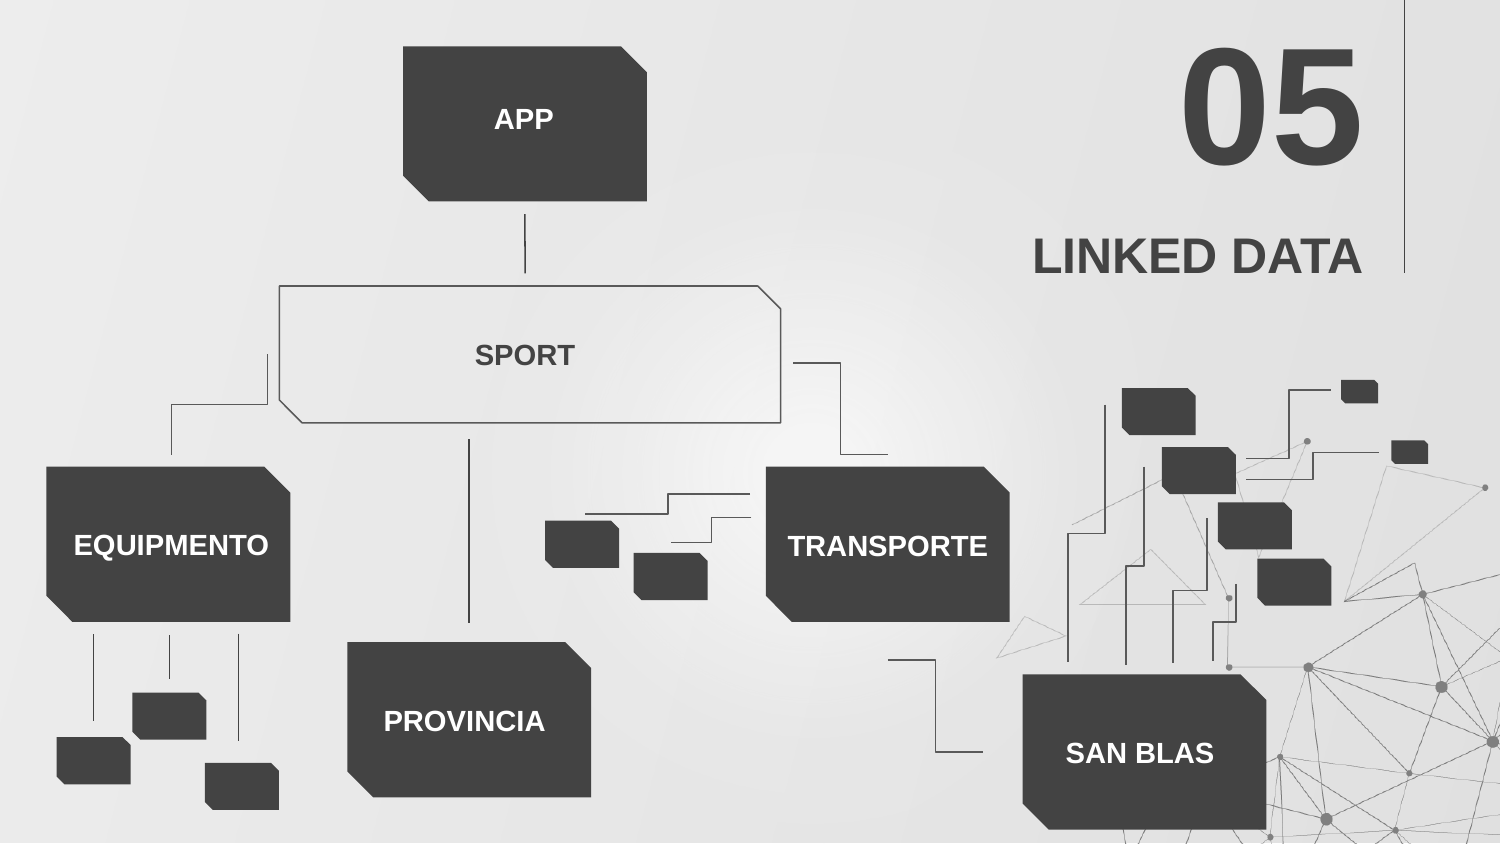

05

APP
# LINKED DATA

SPORT

EQUIPMENTO
TRANSPORTE

PROVINCIA

SAN BLAS